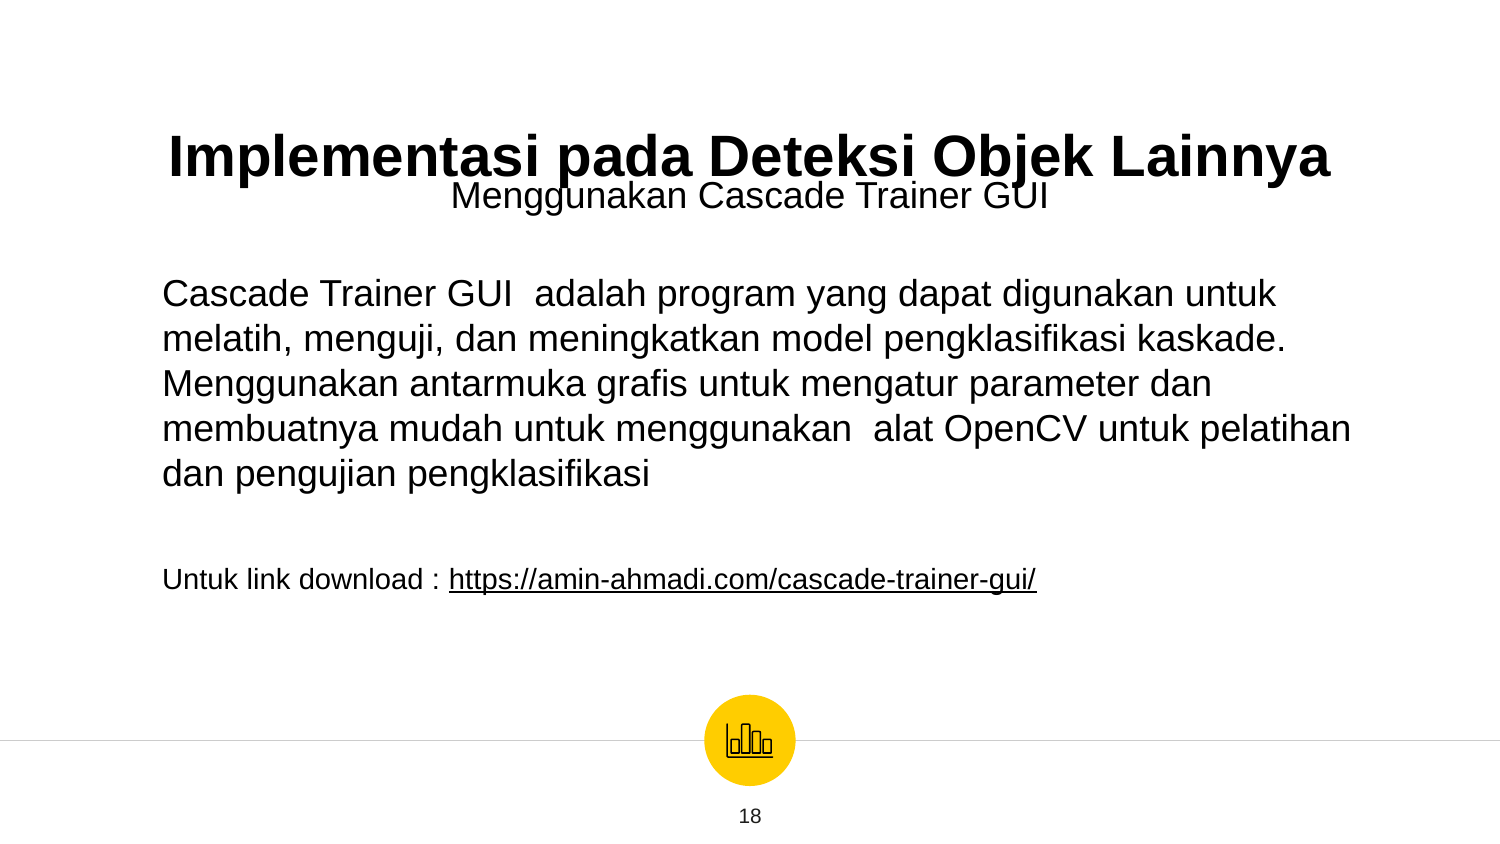

Implementasi pada Deteksi Objek Lainnya
Menggunakan Cascade Trainer GUI
Cascade Trainer GUI  adalah program yang dapat digunakan untuk melatih, menguji, dan meningkatkan model pengklasifikasi kaskade. Menggunakan antarmuka grafis untuk mengatur parameter dan membuatnya mudah untuk menggunakan  alat OpenCV untuk pelatihan dan pengujian pengklasifikasi
Untuk link download : https://amin-ahmadi.com/cascade-trainer-gui/

18